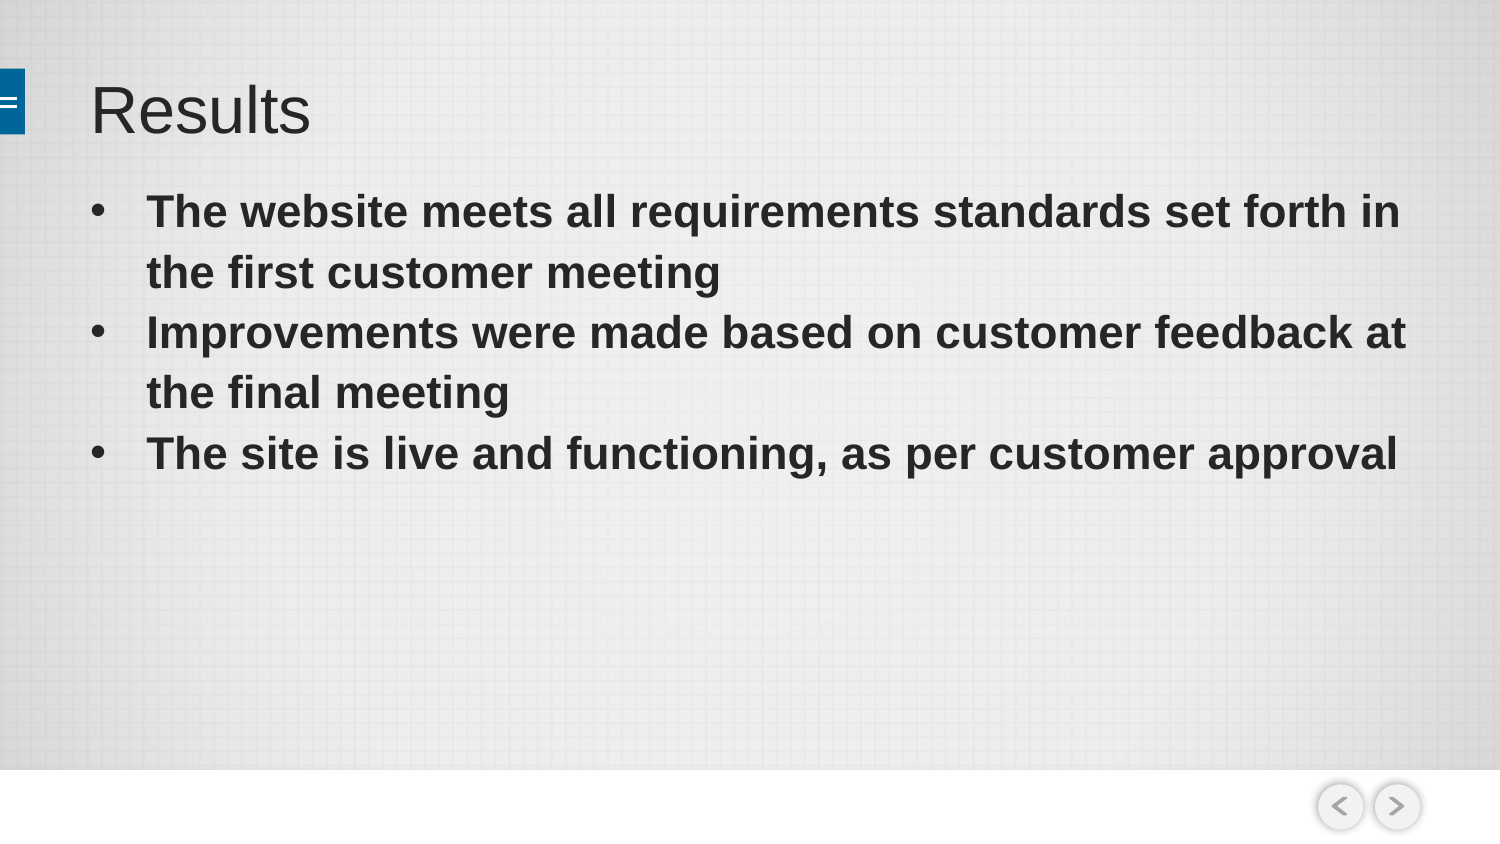

# Results
The website meets all requirements standards set forth in the first customer meeting
Improvements were made based on customer feedback at the final meeting
The site is live and functioning, as per customer approval